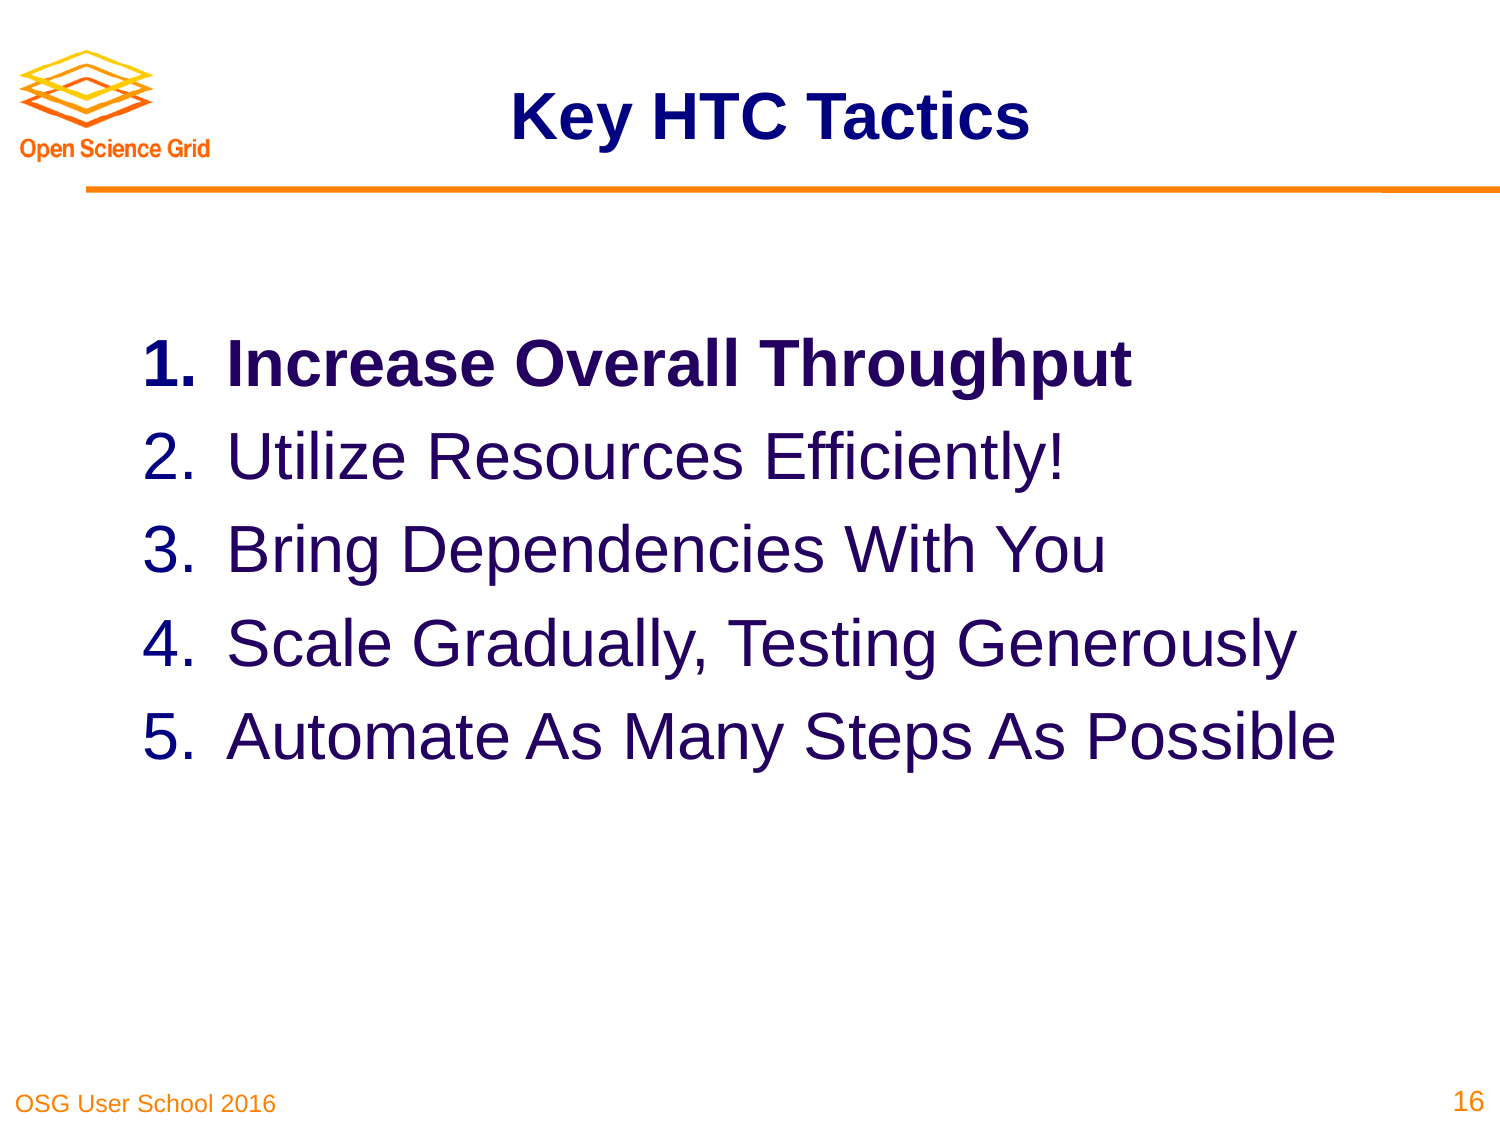

# Key HTC Tactics

Increase Overall Throughput
Utilize Resources Efficiently!
Bring Dependencies With You
Scale Gradually, Testing Generously
Automate As Many Steps As Possible
16